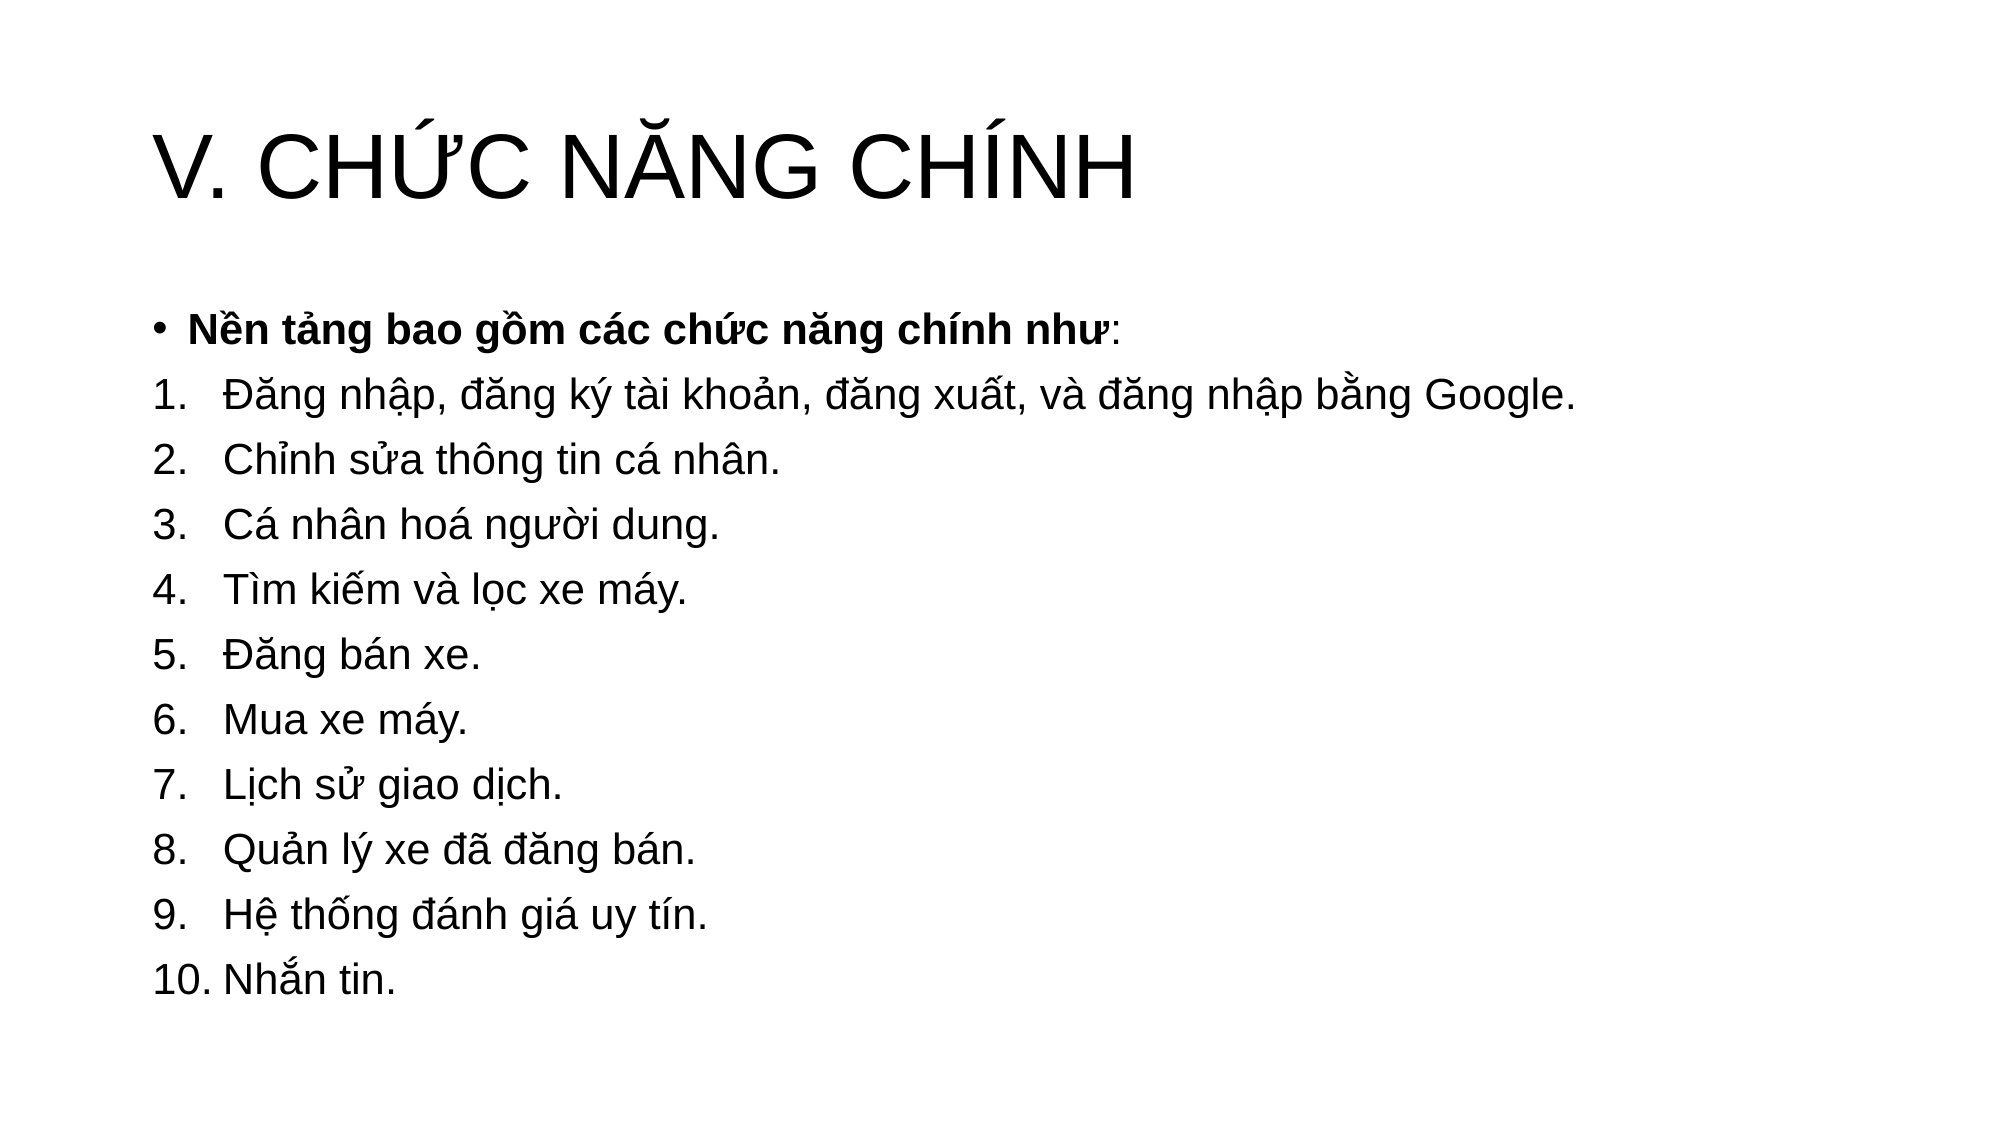

# V. CHỨC NĂNG CHÍNH
Nền tảng bao gồm các chức năng chính như:
Đăng nhập, đăng ký tài khoản, đăng xuất, và đăng nhập bằng Google.
Chỉnh sửa thông tin cá nhân.
Cá nhân hoá người dung.
Tìm kiếm và lọc xe máy.
Đăng bán xe.
Mua xe máy.
Lịch sử giao dịch.
Quản lý xe đã đăng bán.
Hệ thống đánh giá uy tín.
Nhắn tin.